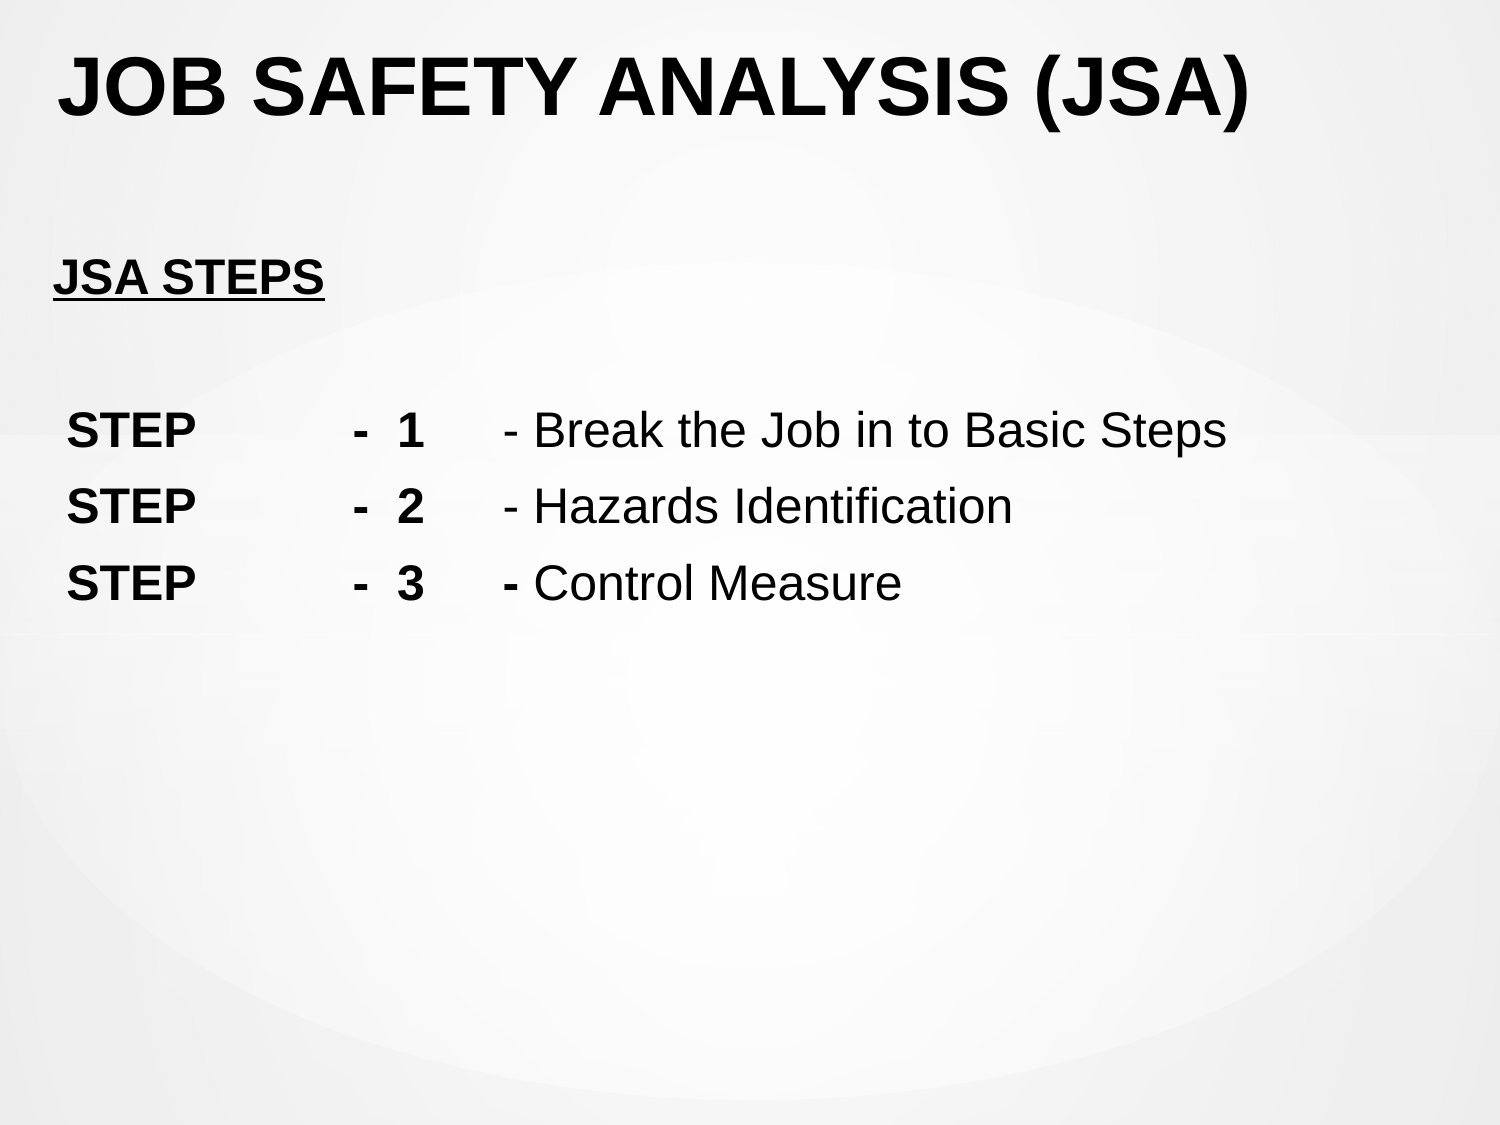

# JOB SAFETY ANALYSIS (JSA)
JSA STEPS

 STEP		-  1	- Break the Job in to Basic Steps
 STEP		-  2	- Hazards Identification
 STEP		-  3	- Control Measure